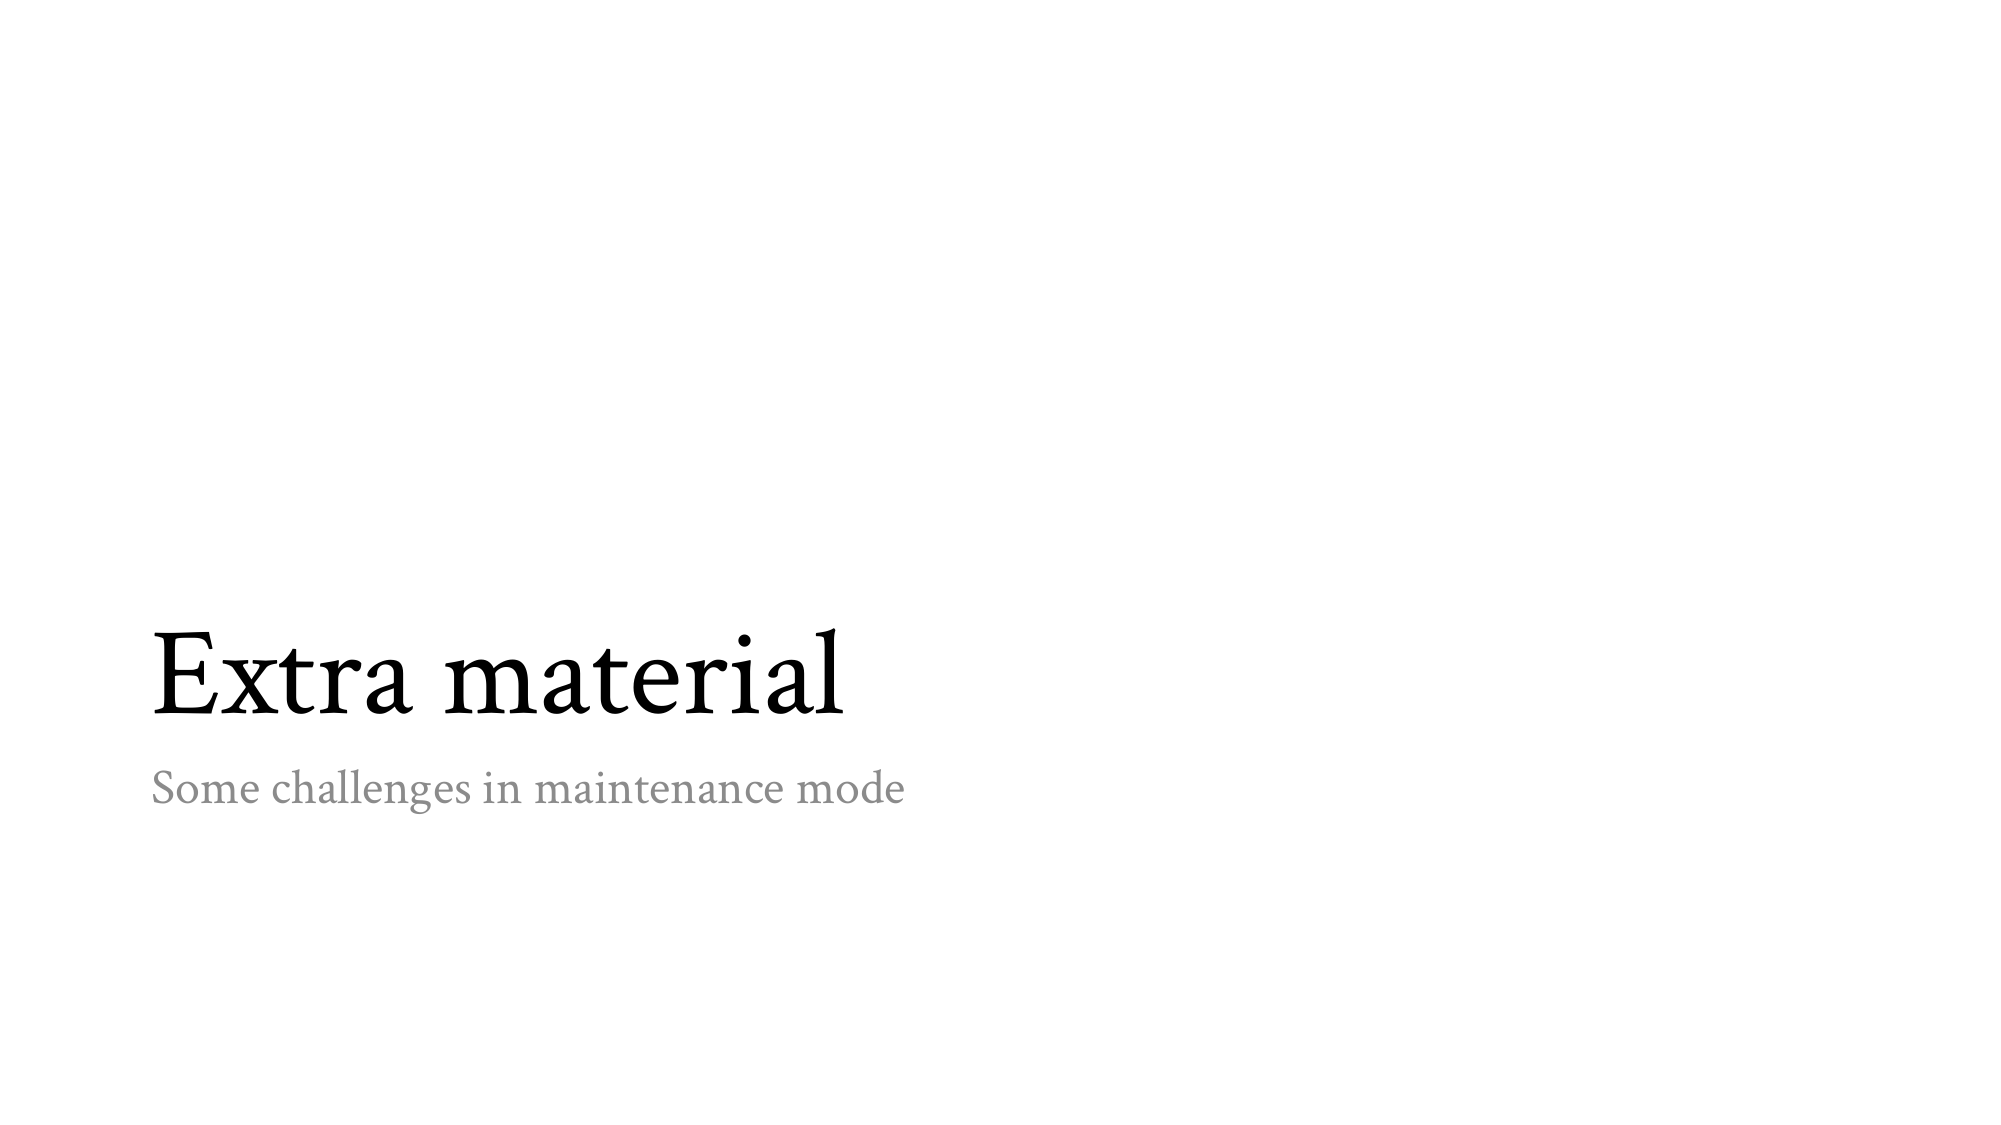

# Extra material
Some challenges in maintenance mode